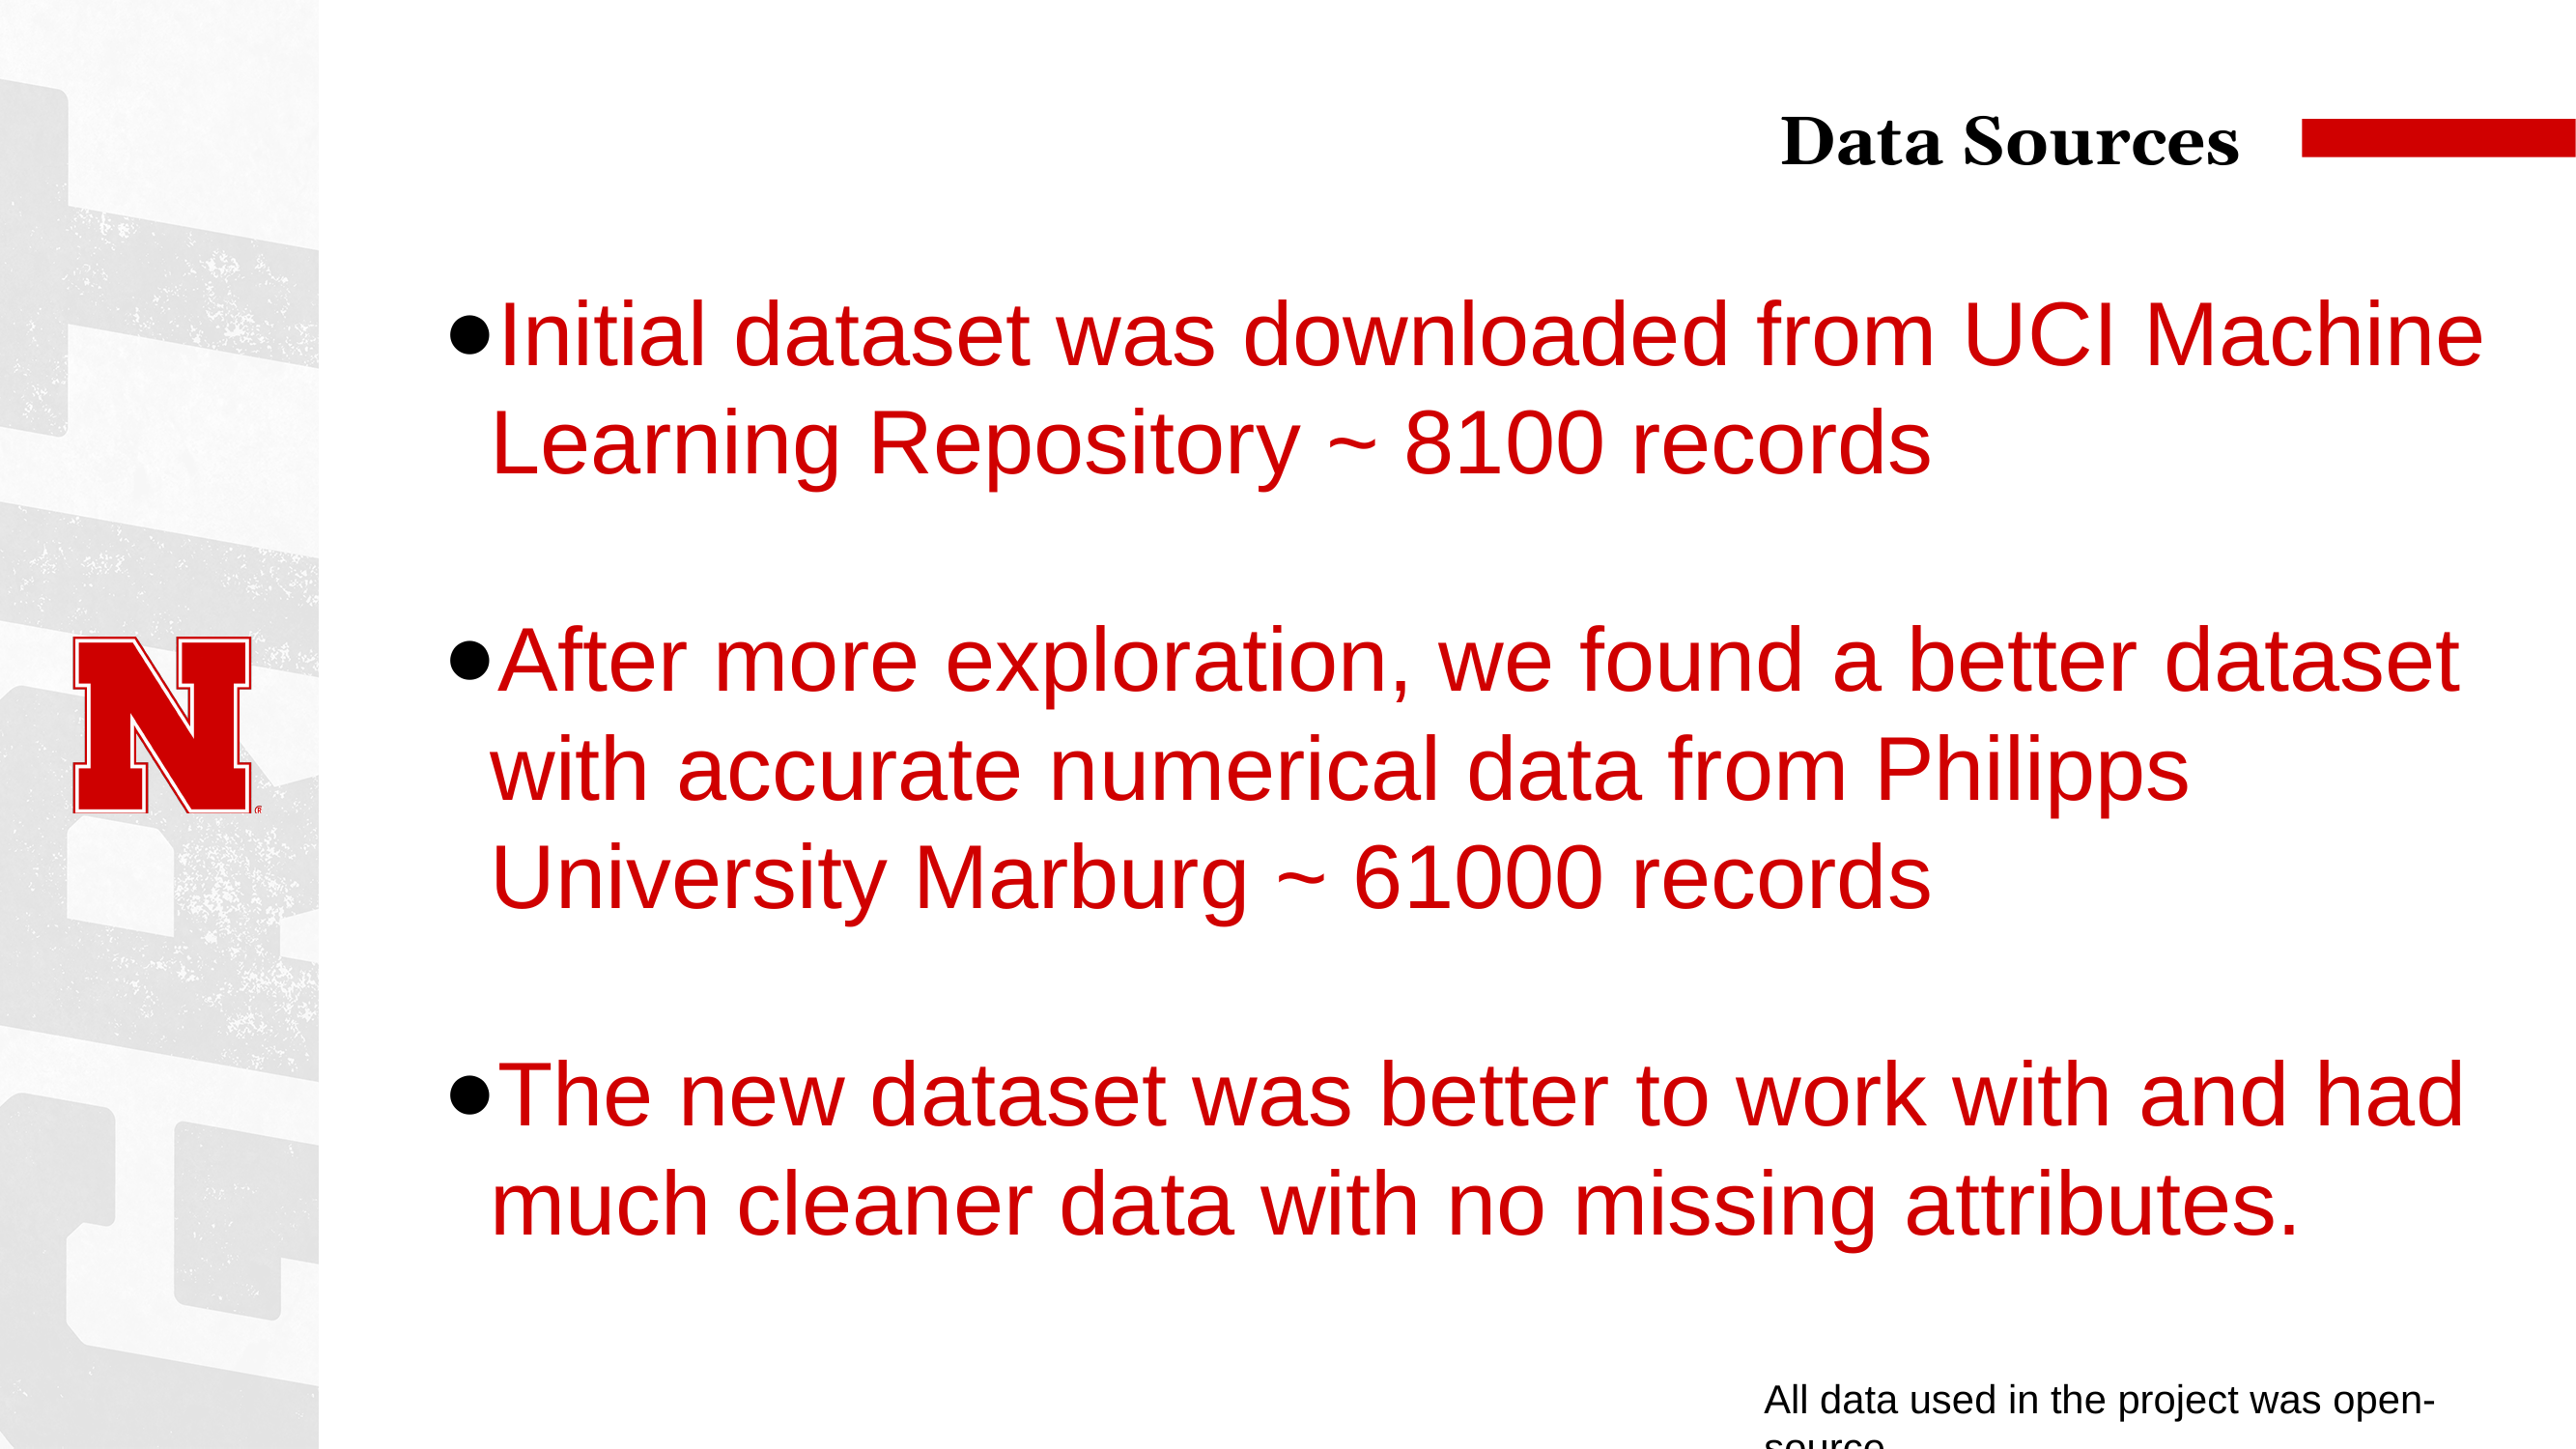

# Data Sources
Initial dataset was downloaded from UCI Machine Learning Repository ~ 8100 records

After more exploration, we found a better dataset with accurate numerical data from Philipps University Marburg ~ 61000 records

The new dataset was better to work with and had much cleaner data with no missing attributes.

All data used in the project was open-source.